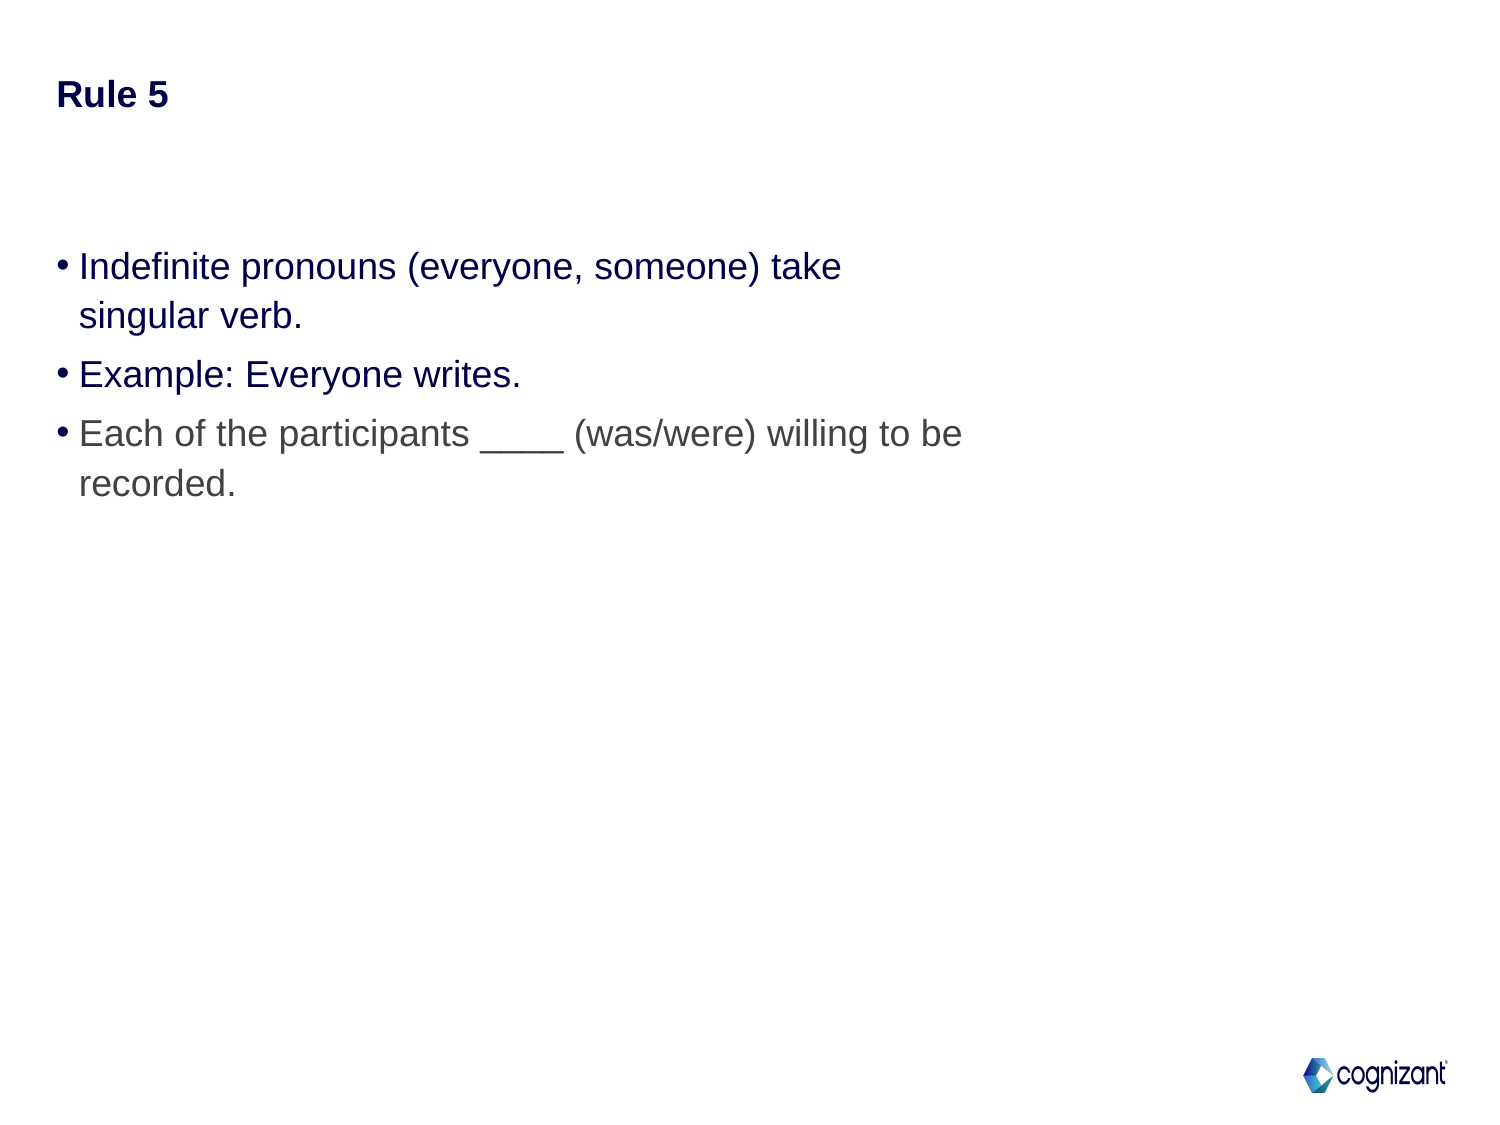

# Rule 5
Indefinite pronouns (everyone, someone) take singular verb.
Example: Everyone writes.
Each of the participants ____ (was/were) willing to be recorded.